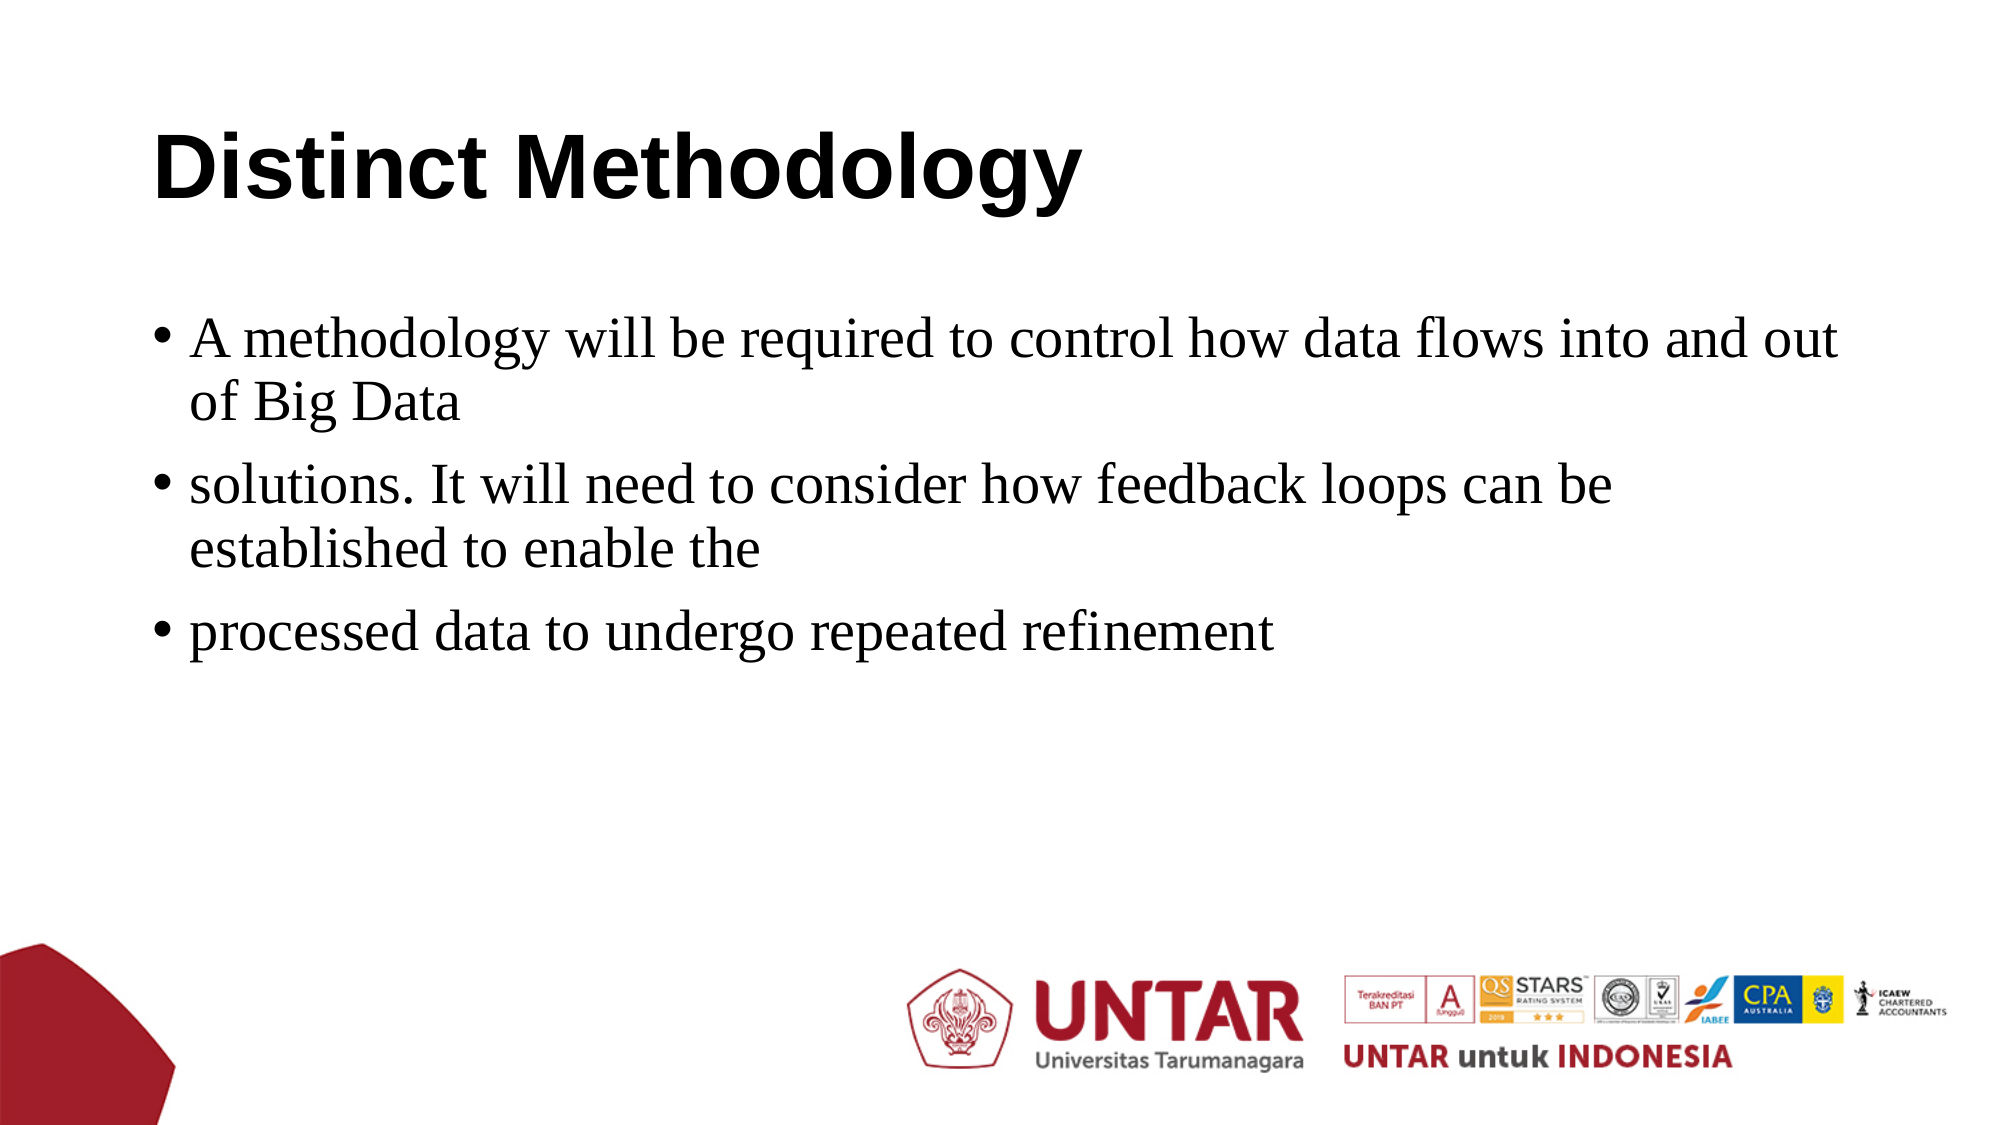

# Distinct Methodology
A methodology will be required to control how data flows into and out of Big Data
solutions. It will need to consider how feedback loops can be established to enable the
processed data to undergo repeated refinement